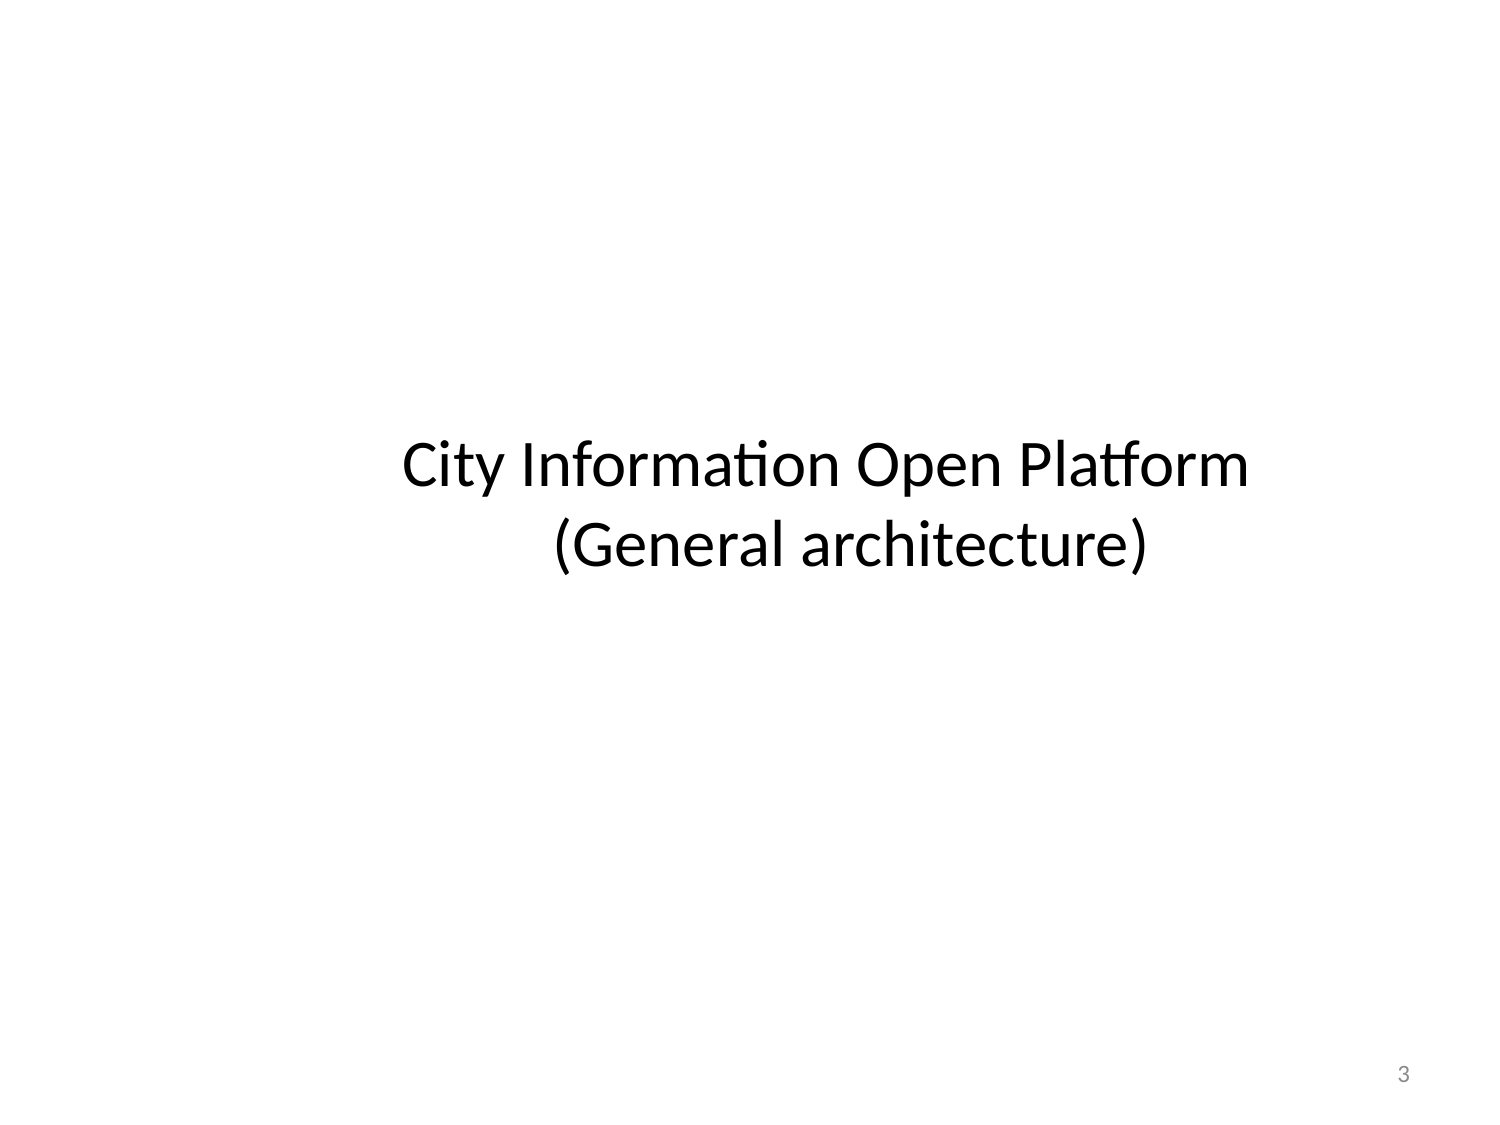

City Information Open Platform 				(General architecture)
3